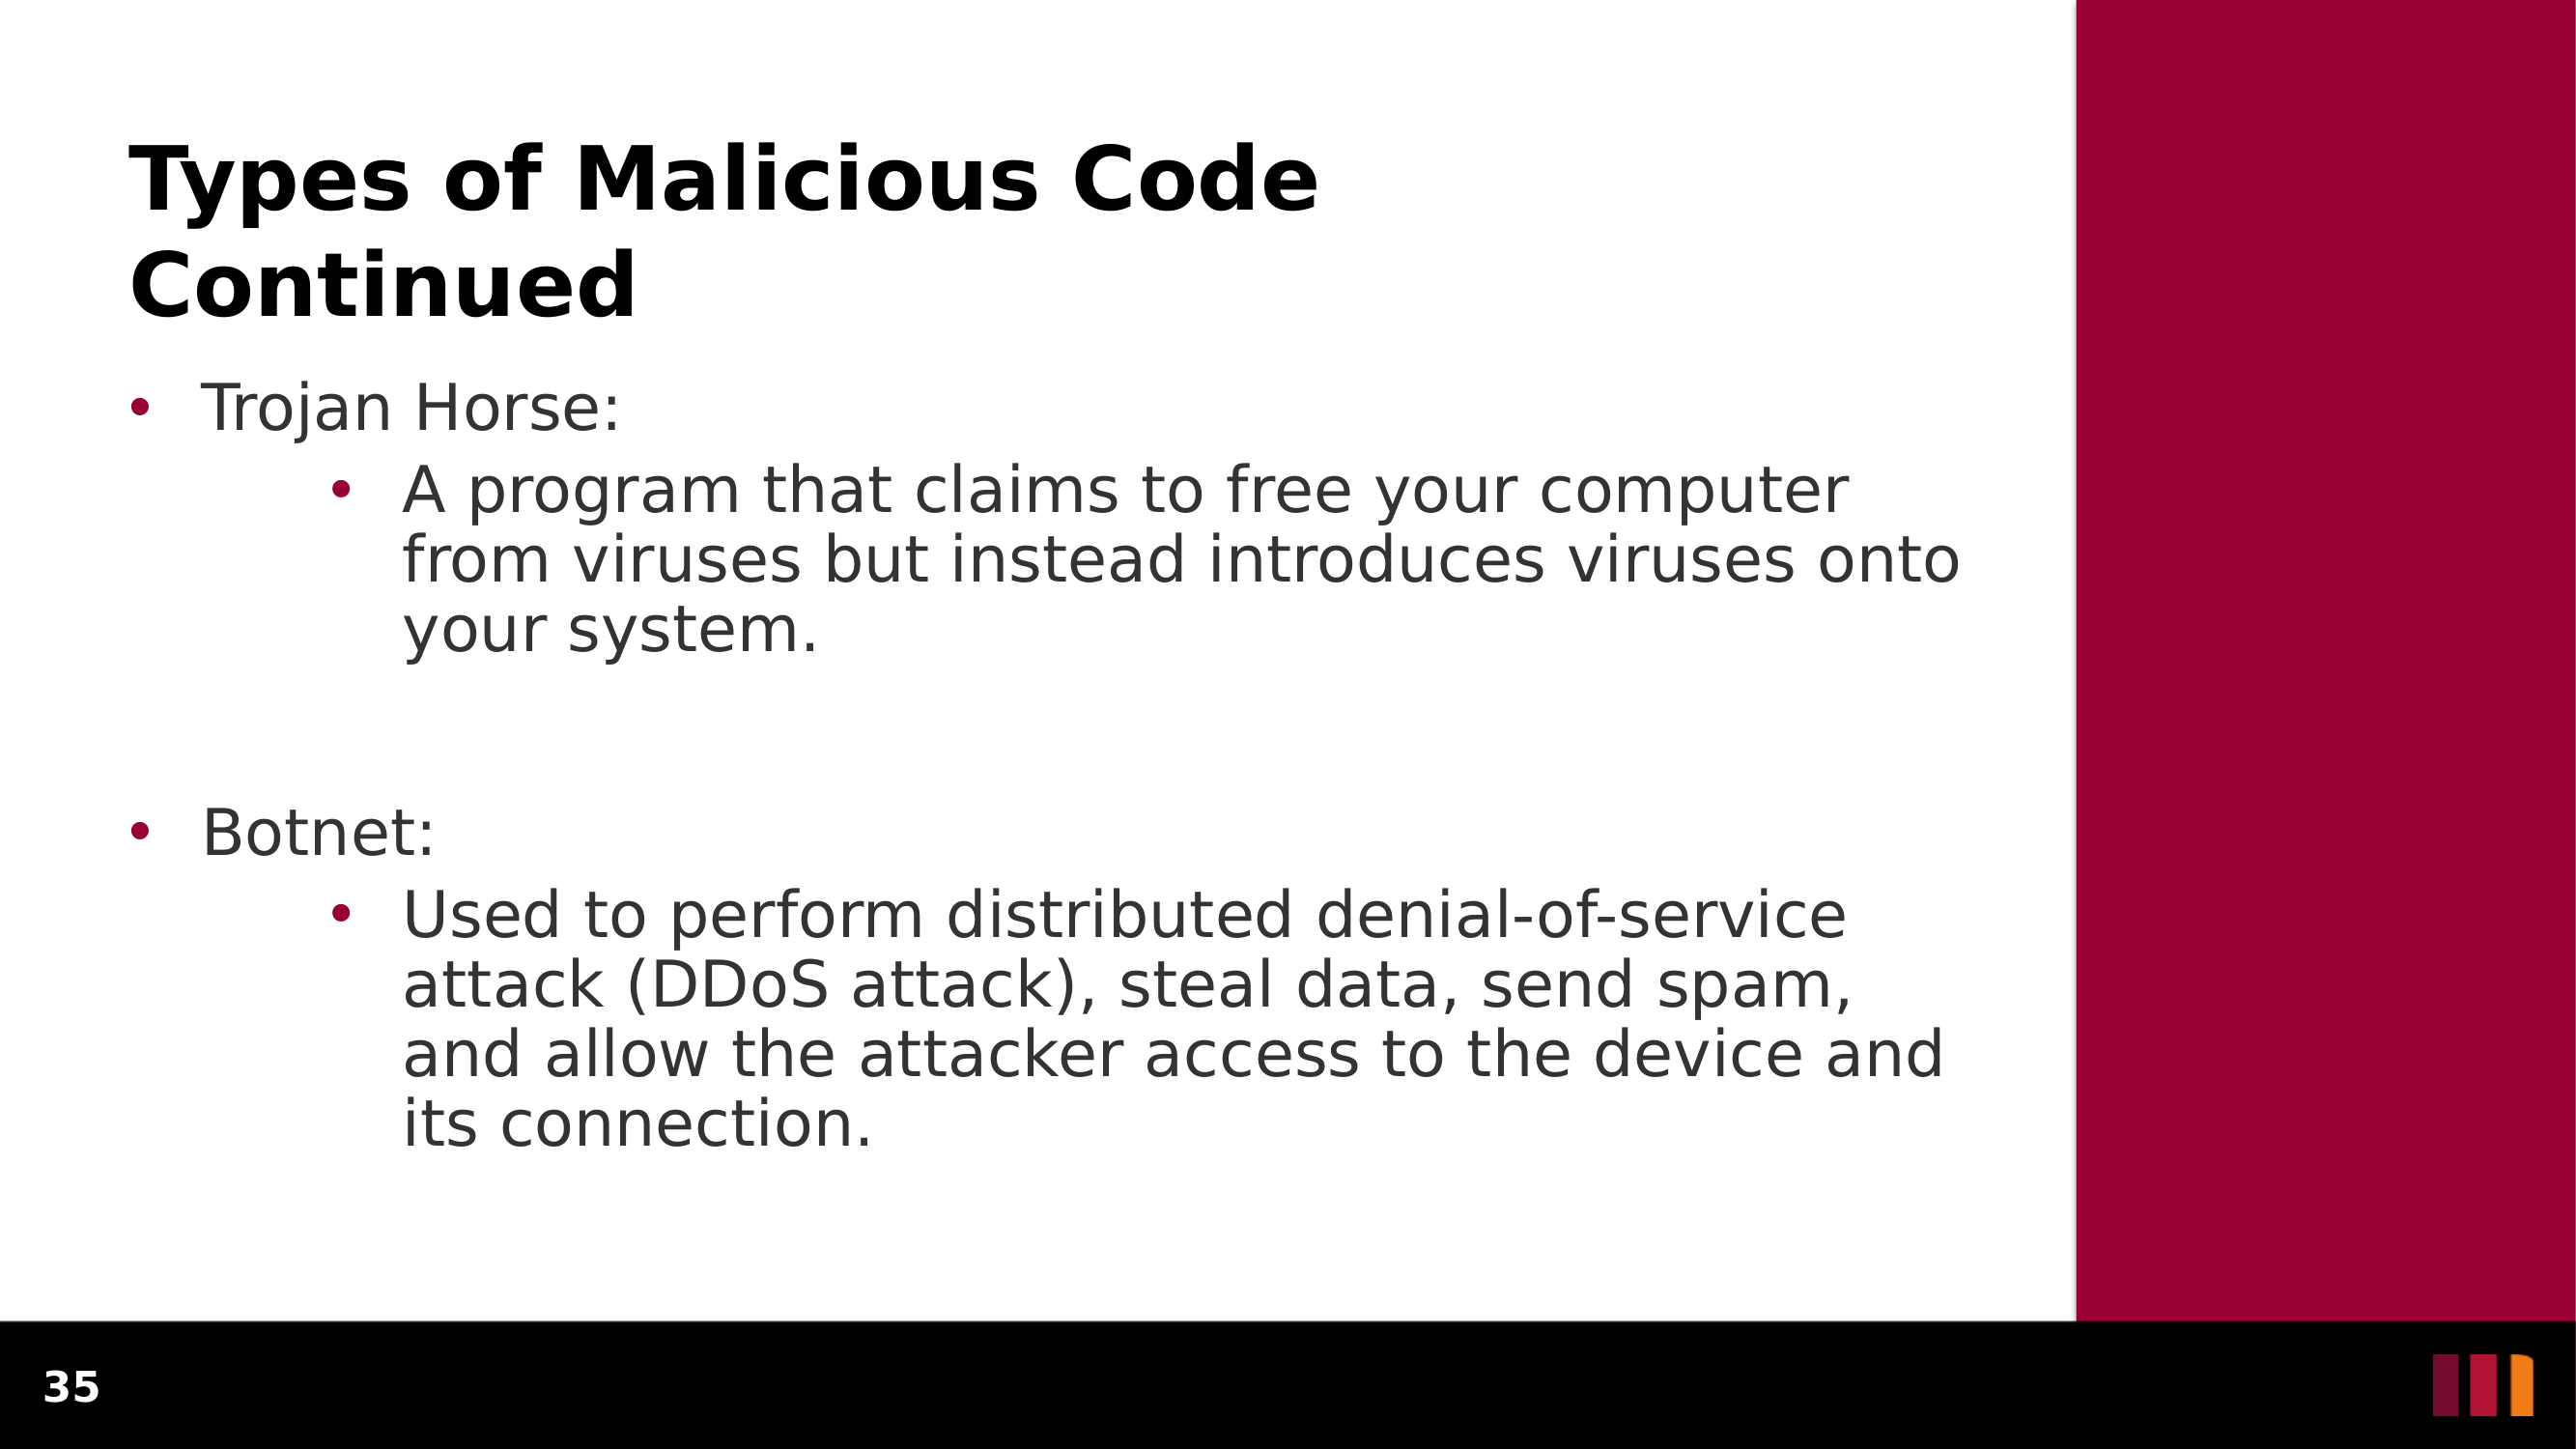

# Types of Malicious Code Continued
Trojan Horse:
A program that claims to free your computer from viruses but instead introduces viruses onto your system.

Botnet:
Used to perform distributed denial-of-service attack (DDoS attack), steal data, send spam, and allow the attacker access to the device and its connection.

35